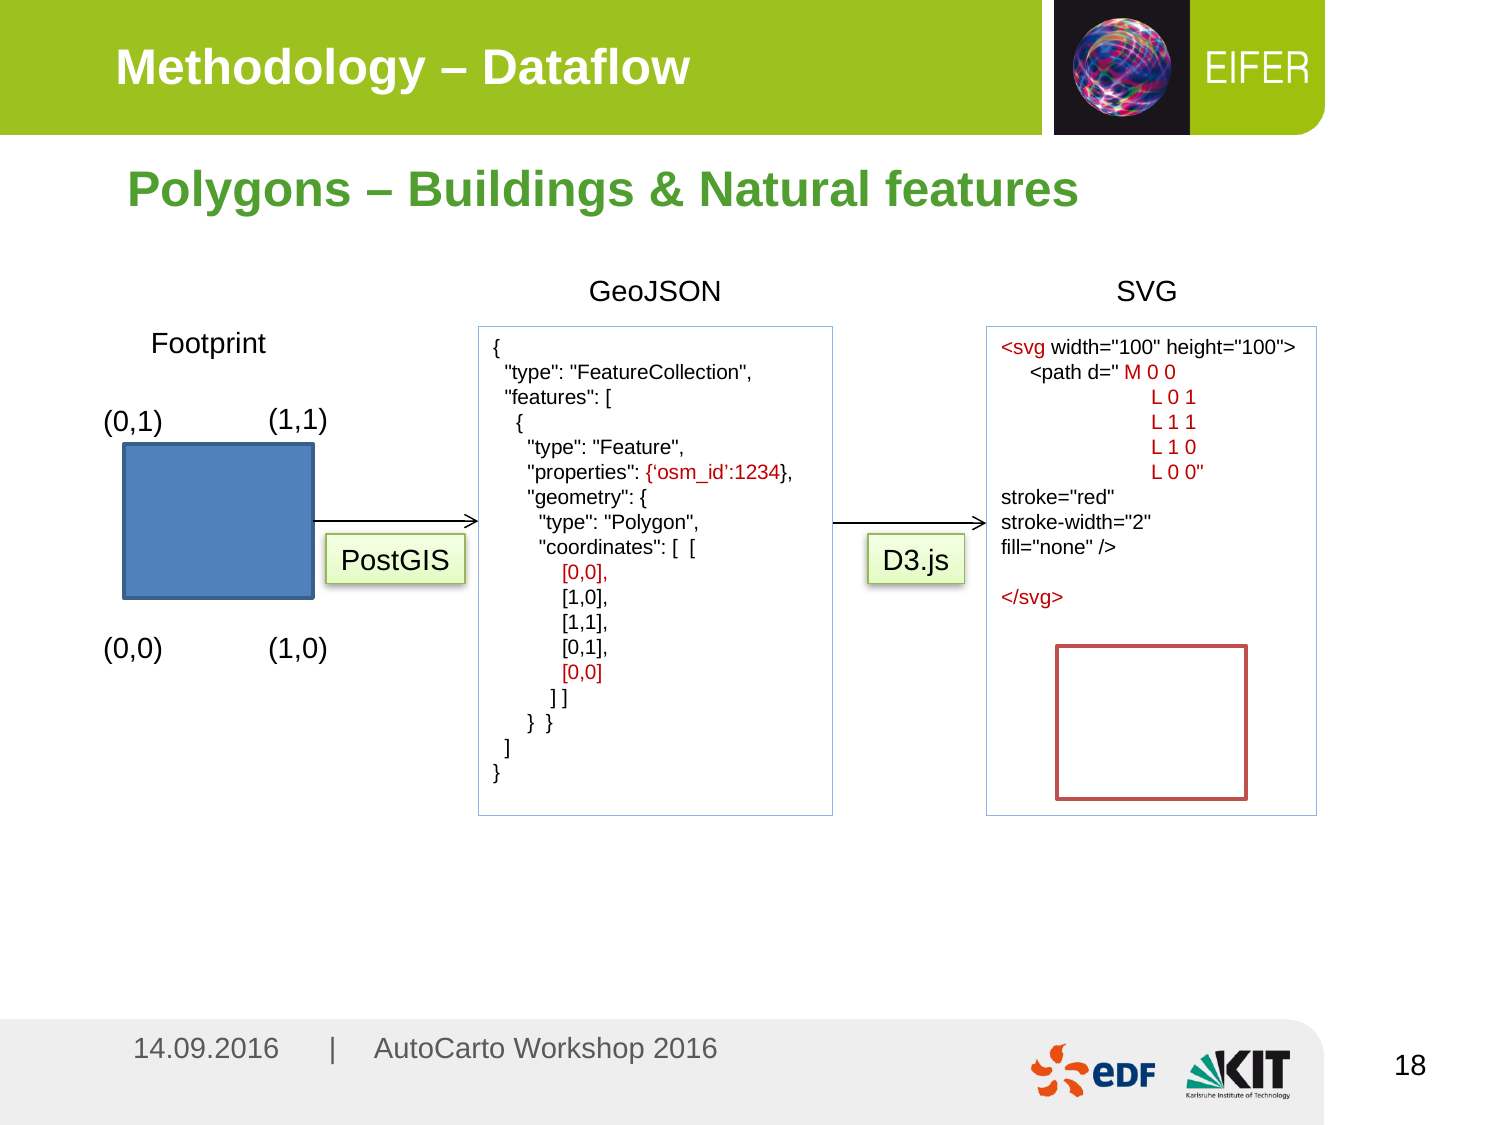

Methodology – Dataflow
Polygons – Buildings & Natural features
GeoJSON
SVG
Footprint
<svg width="100" height="100">
     <path d=" M 0 0
	L 0 1
	L 1 1
	L 1 0
	L 0 0"         stroke="red"
stroke-width="2"
fill="none" />

</svg>

{
  "type": "FeatureCollection",
  "features": [
    {
      "type": "Feature",
      "properties": {‘osm_id’:1234},
      "geometry": {
        "type": "Polygon",
        "coordinates": [  [
            [0,0],
            [1,0],
            [1,1],
            [0,1],
            [0,0]
          ] ]
      }  }
  ]
}

(1,1)
(0,1)

PostGIS
D3.js
(1,0)
(0,0)
18